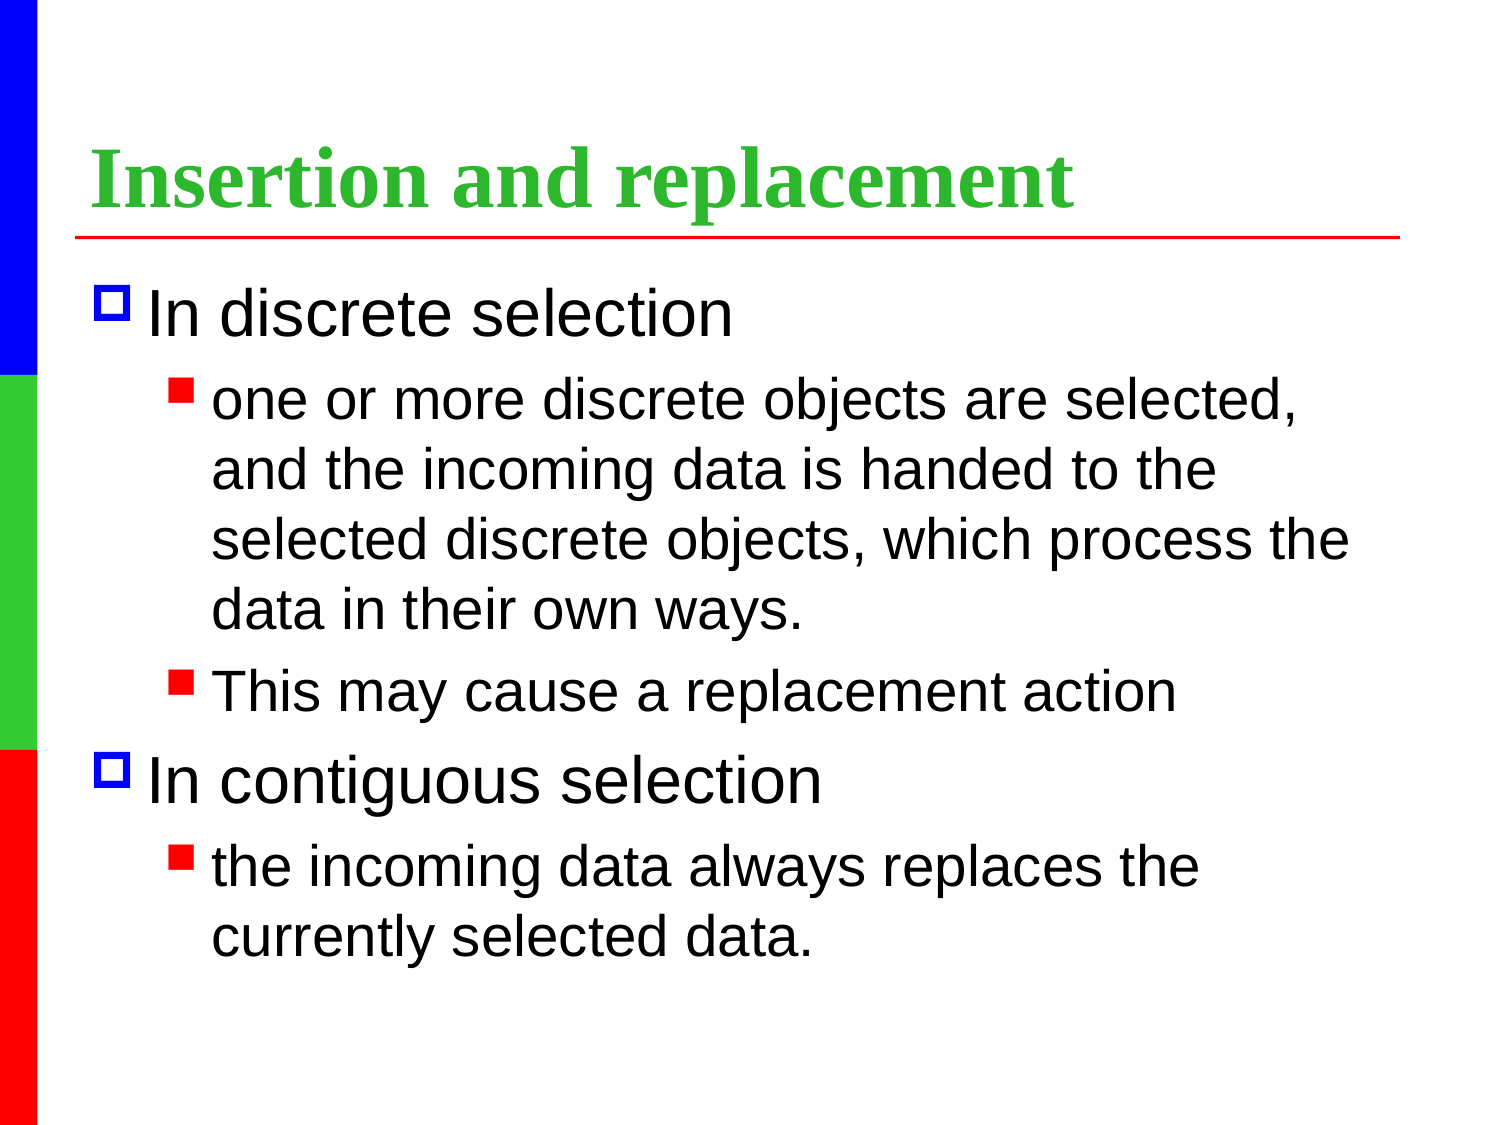

# Insertion and replacement
In discrete selection
one or more discrete objects are selected, and the incoming data is handed to the selected discrete objects, which process the data in their own ways.
This may cause a replacement action
In contiguous selection
the incoming data always replaces the currently selected data.